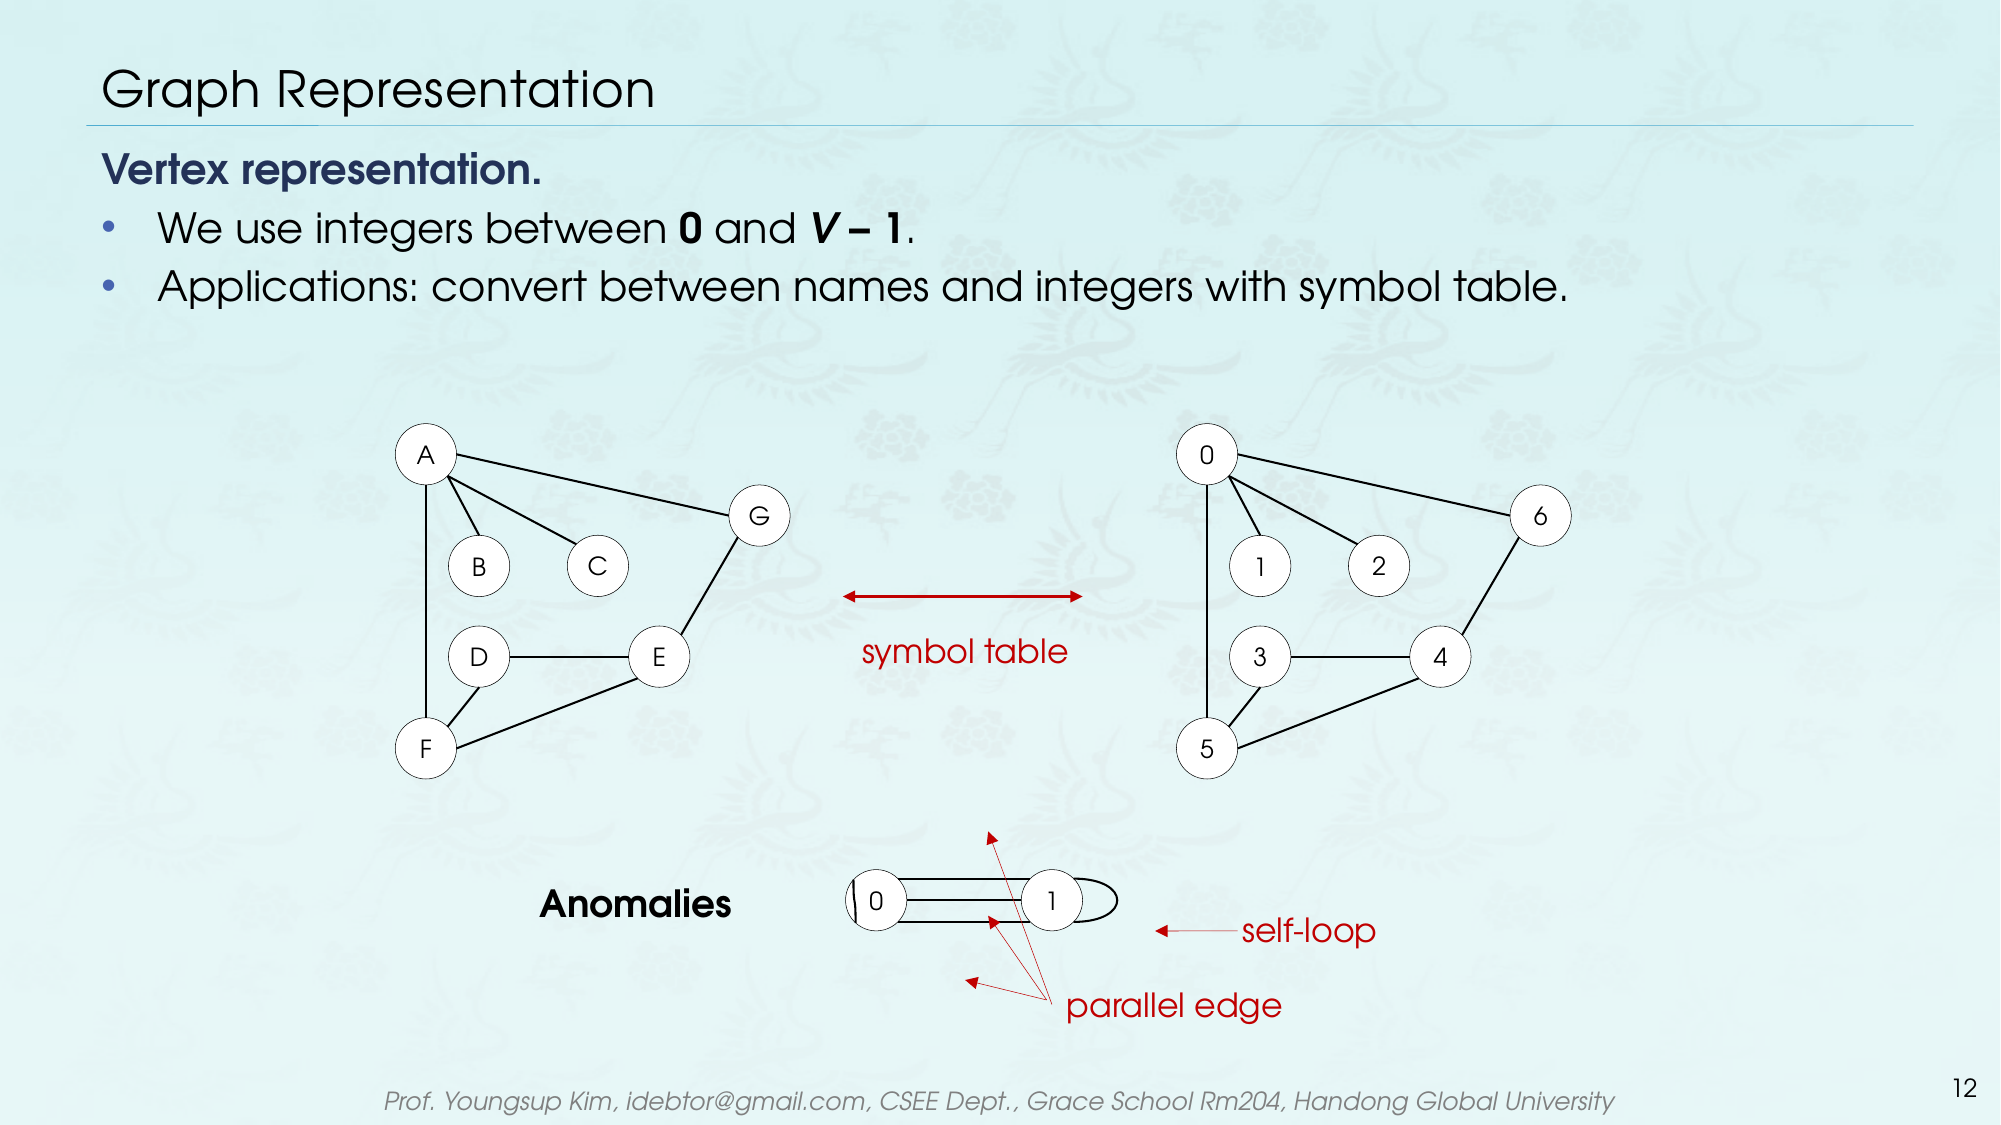

# Graph Representation
Vertex representation.
We use integers between 0 and V – 1.
Applications: convert between names and integers with symbol table.

A
G
C
B
E
D
F
0
6
2
1
4
3
5
symbol table
0
1
Anomalies
self-loop
parallel edge
12